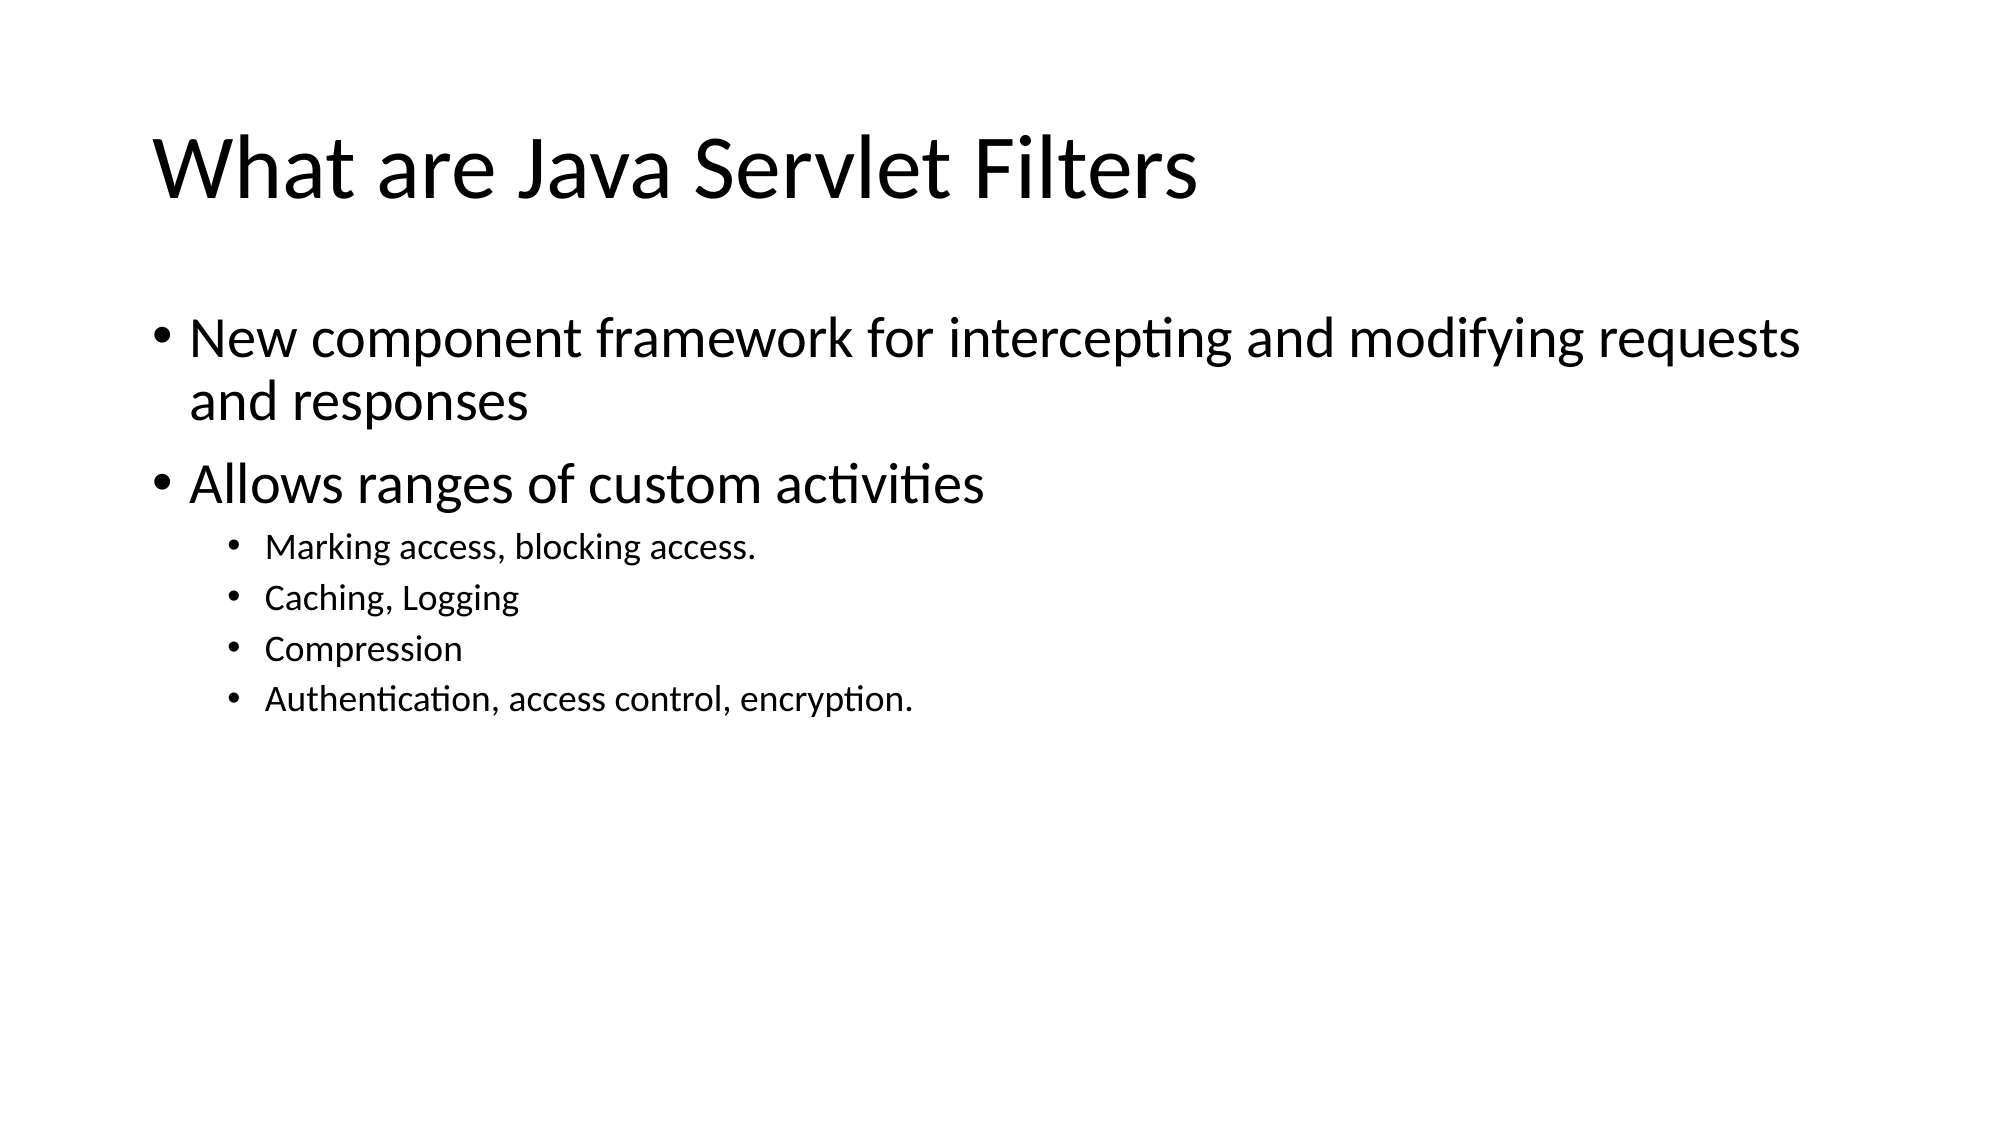

What are Java Servlet Filters
New component framework for intercepting and modifying requests and responses
Allows ranges of custom activities
Marking access, blocking access.
Caching, Logging
Compression
Authentication, access control, encryption.
147